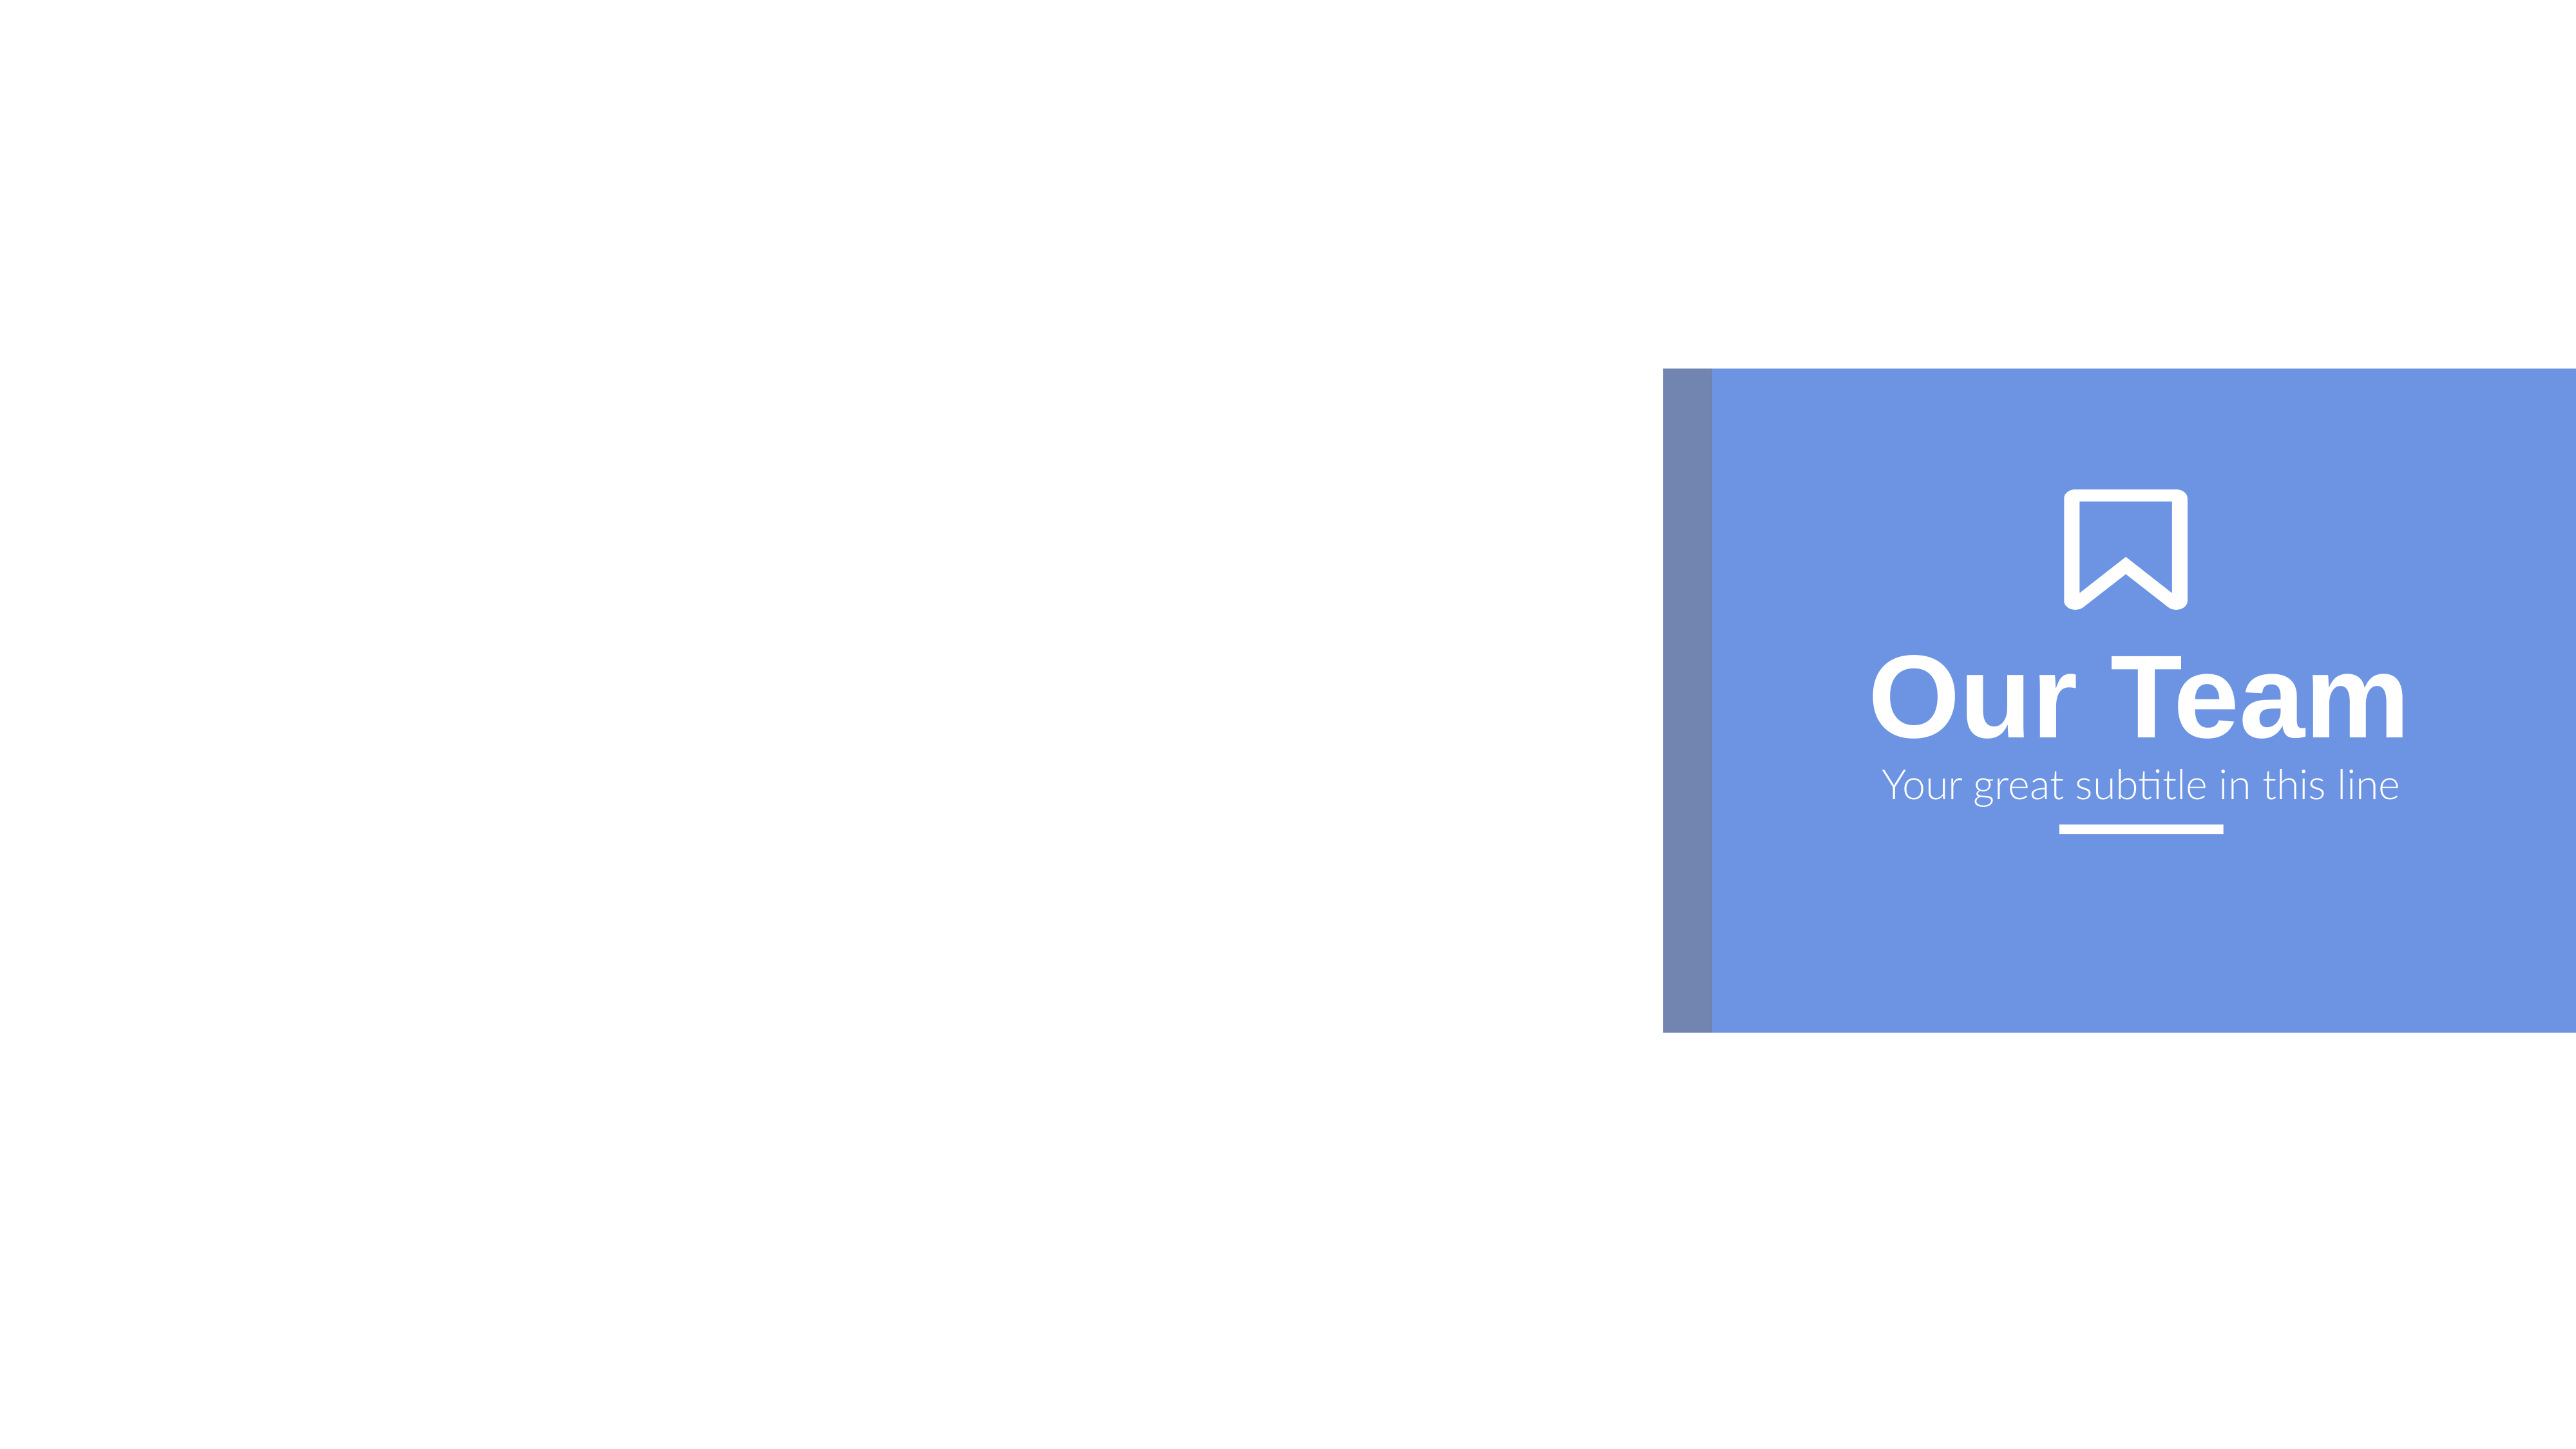

Our Team
Your great subtitle in this line